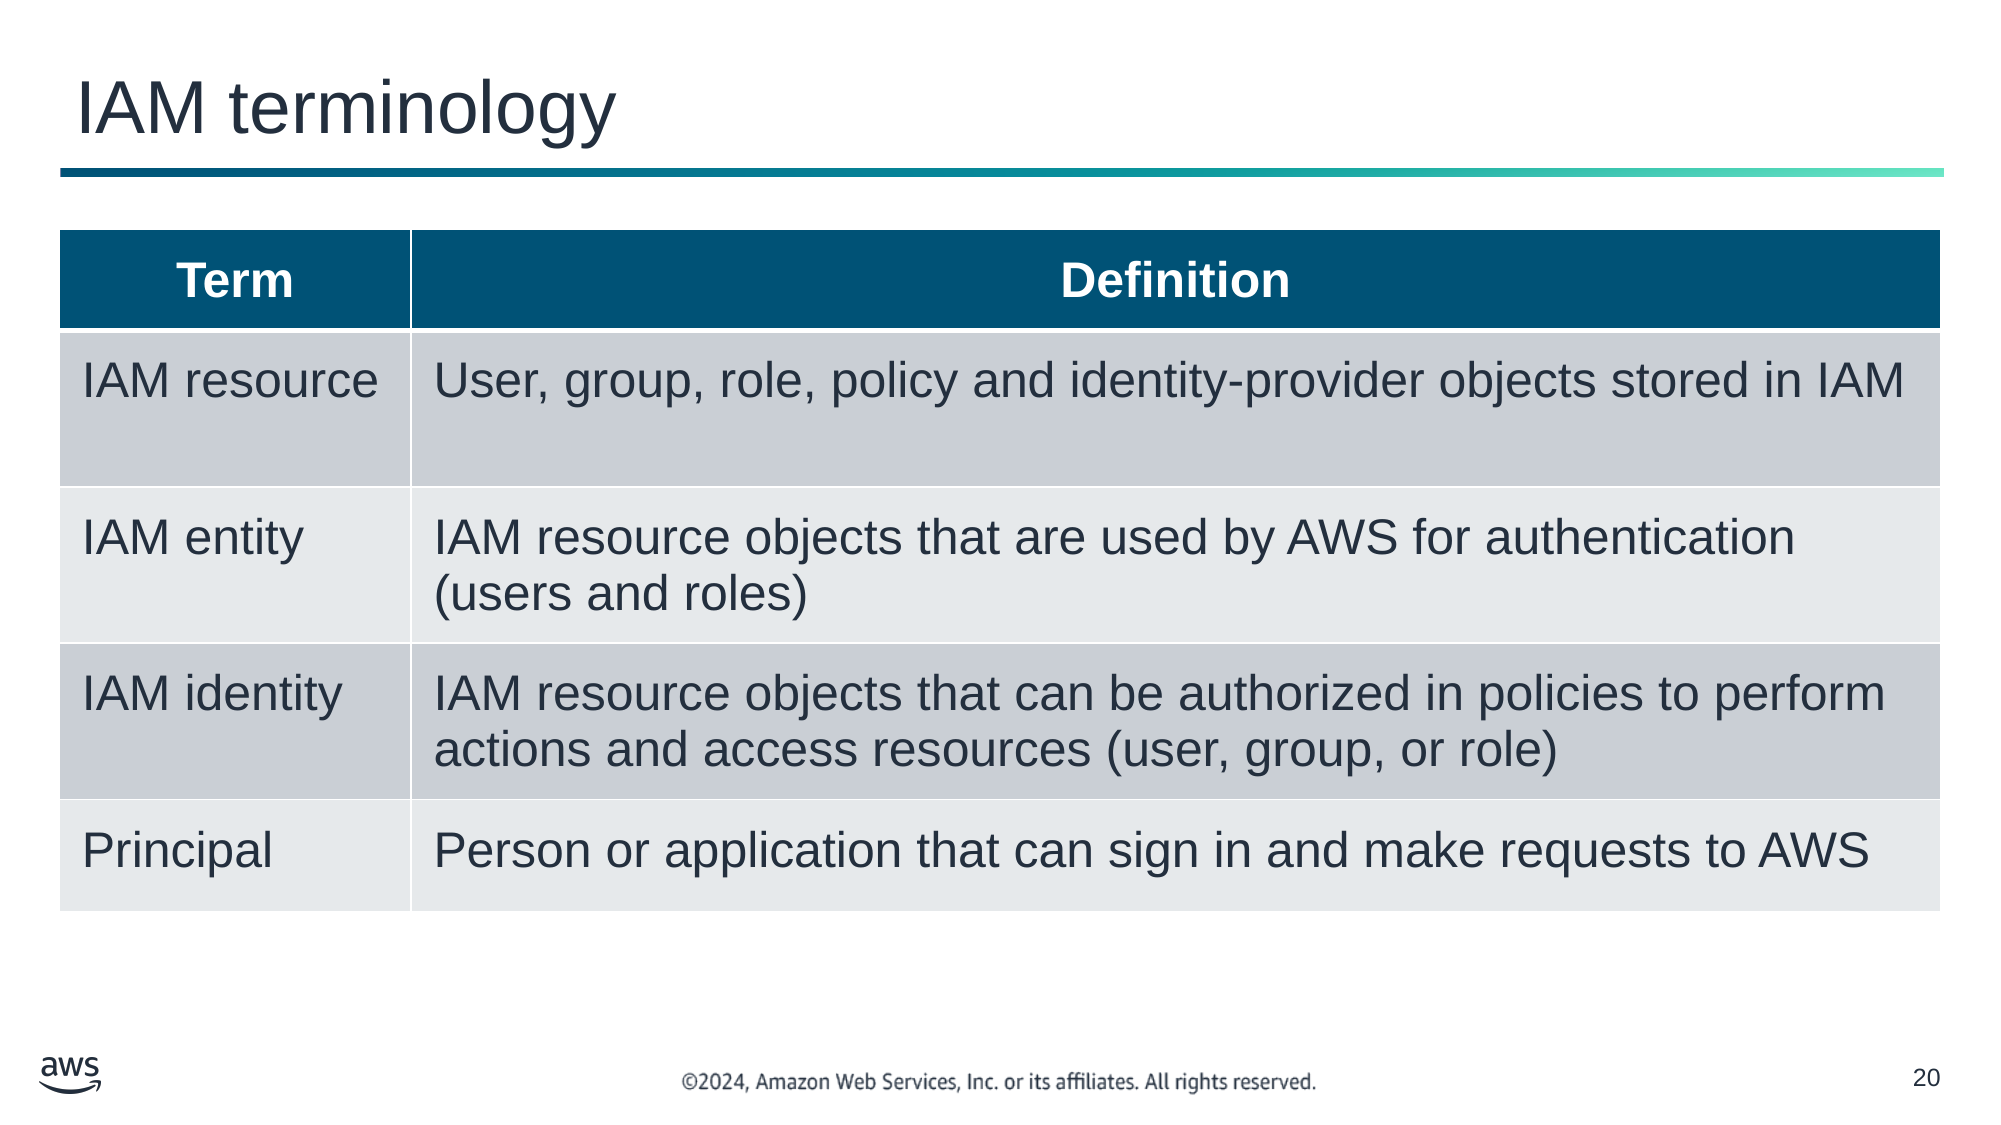

# IAM terminology
| Term | Definition |
| --- | --- |
| IAM resource | User, group, role, policy and identity-provider objects stored in IAM |
| IAM entity | IAM resource objects that are used by AWS for authentication (users and roles) |
| IAM identity | IAM resource objects that can be authorized in policies to perform actions and access resources (user, group, or role) |
| Principal | Person or application that can sign in and make requests to AWS |
20